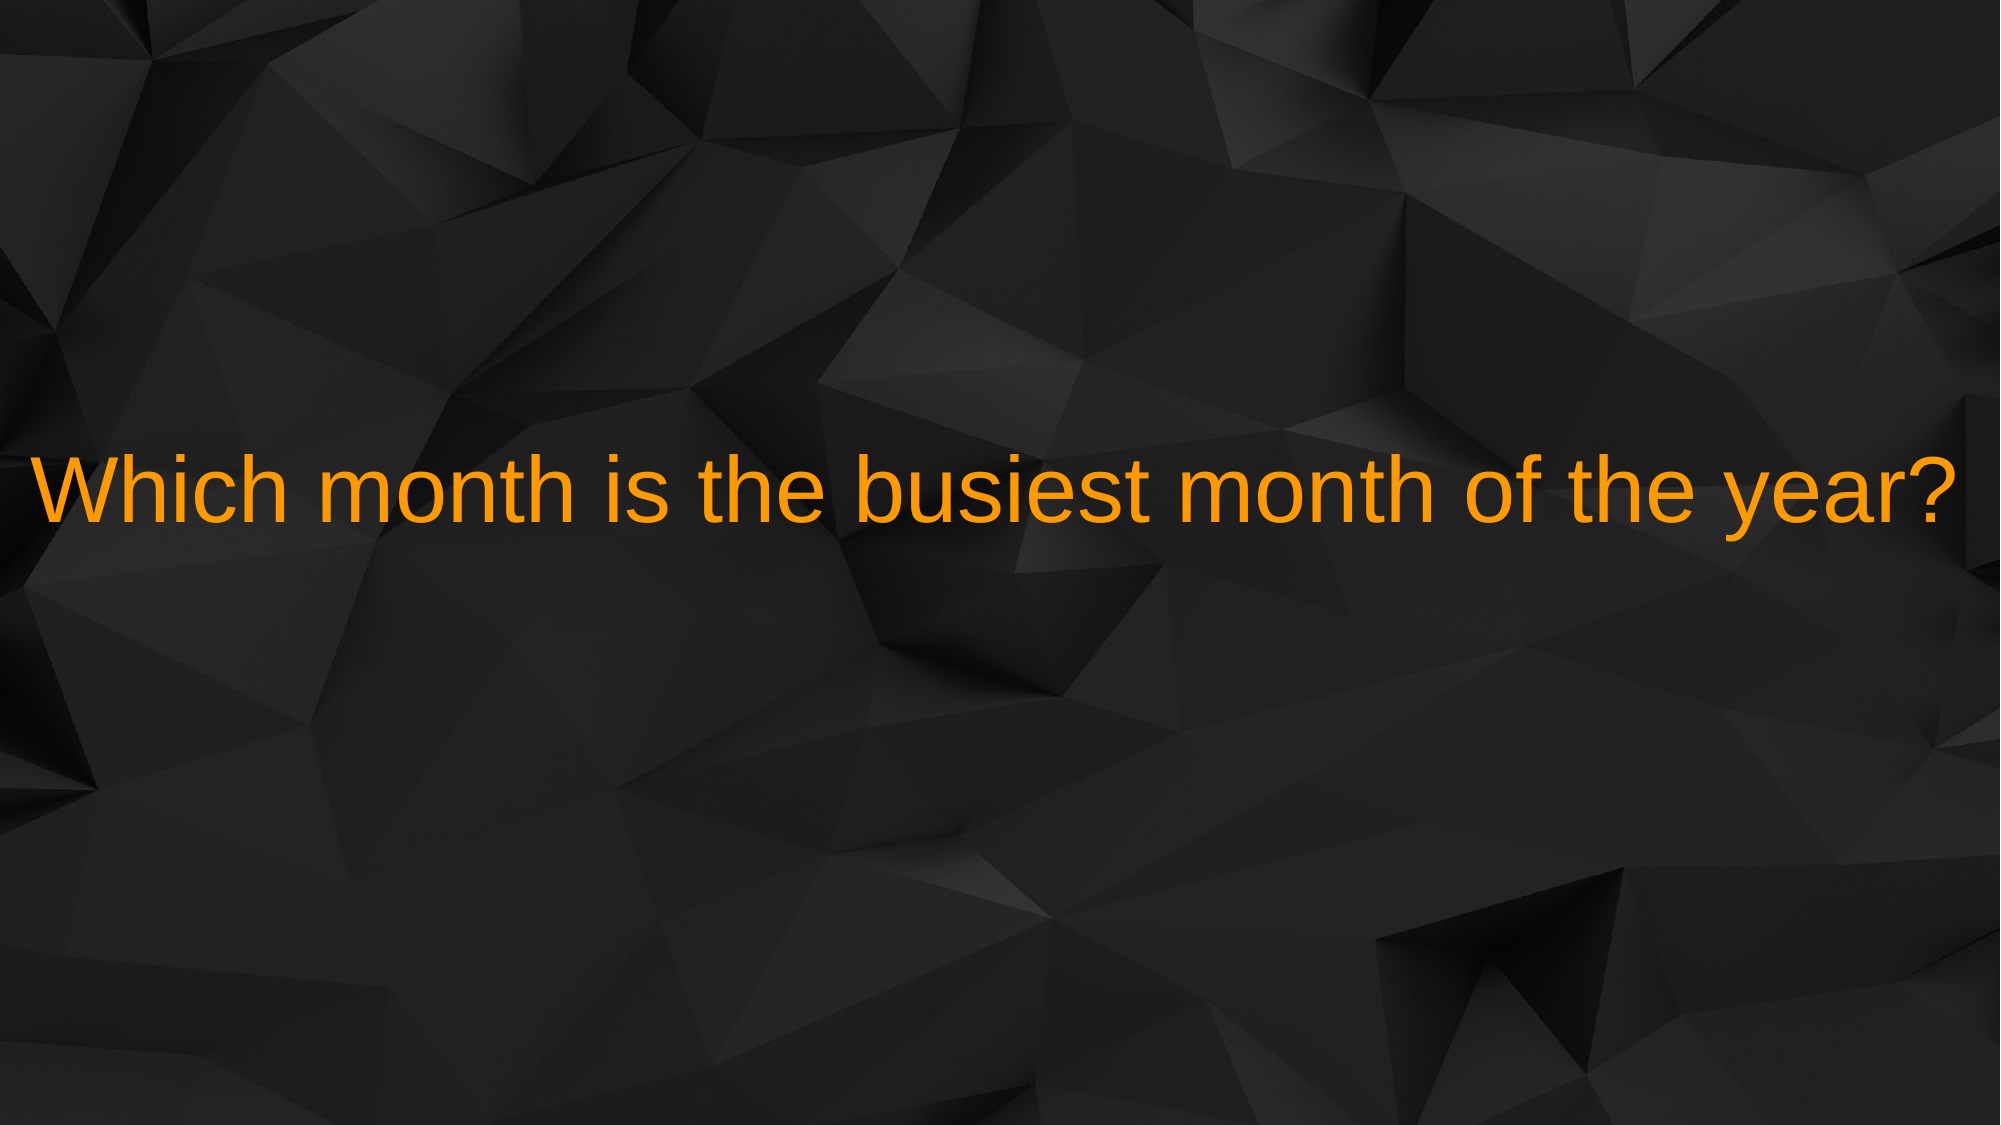

Which month is the busiest month of the year?